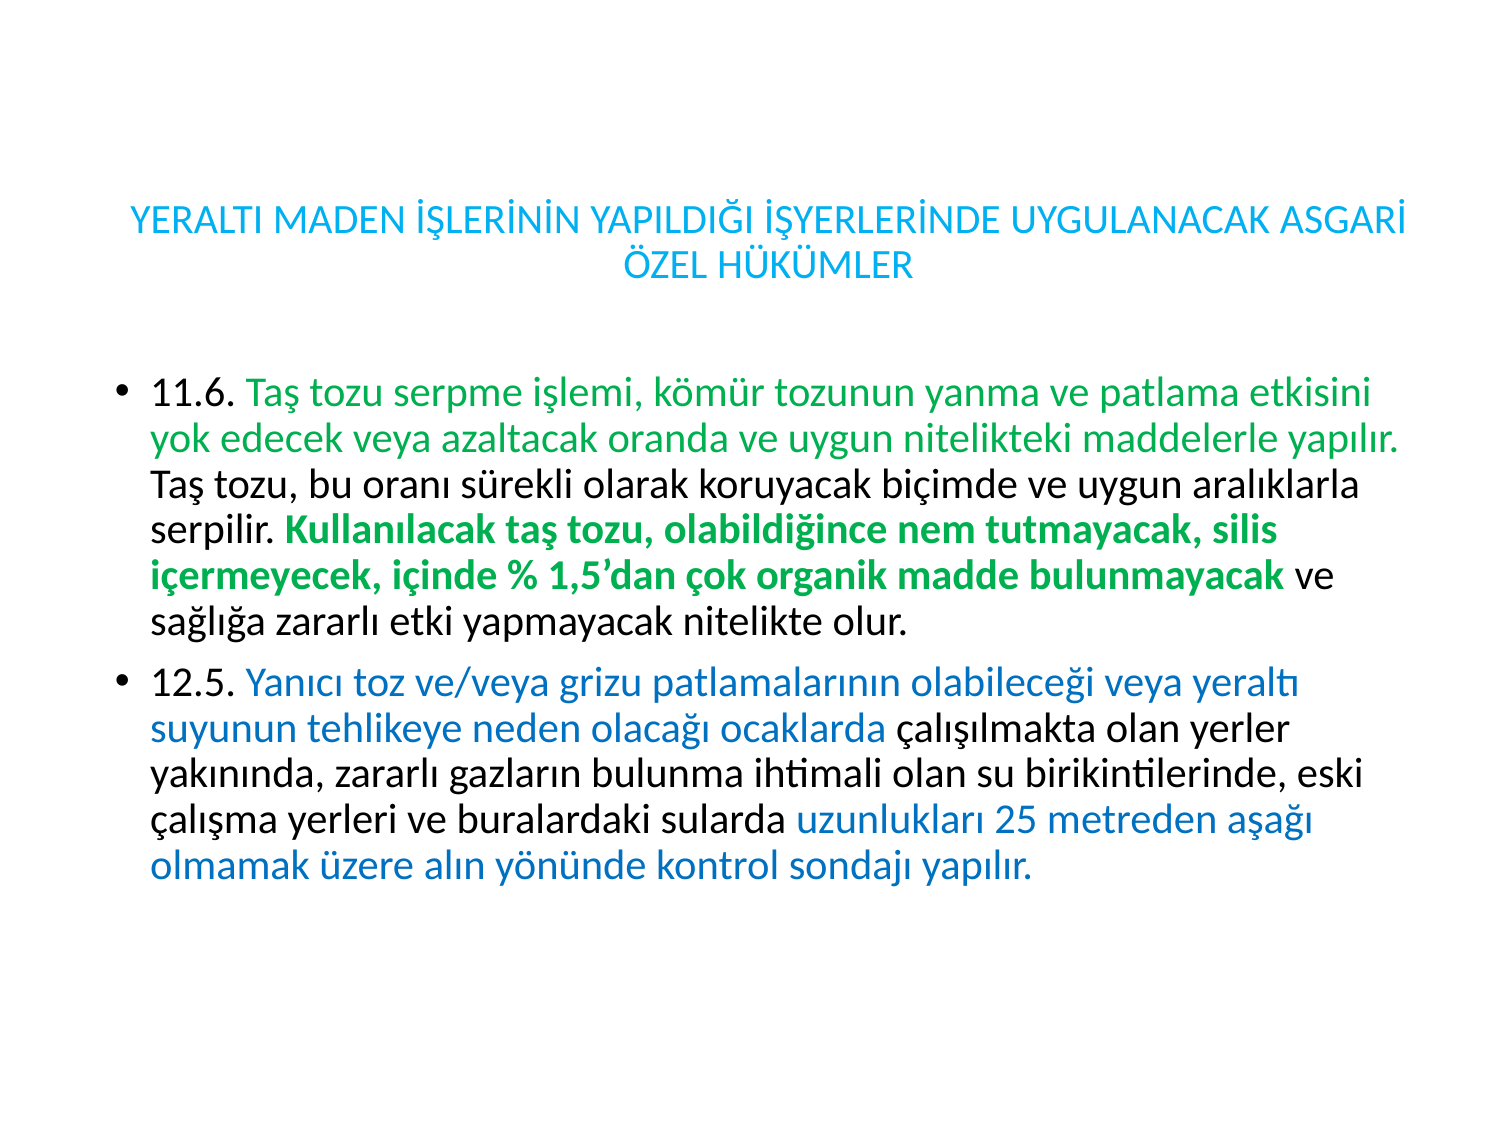

# YERALTI MADEN İŞLERİNİN YAPILDIĞI İŞYERLERİNDE UYGULANACAK ASGARİ ÖZEL HÜKÜMLER
11.6. Taş tozu serpme işlemi, kömür tozunun yanma ve patlama etkisini yok edecek veya azaltacak oranda ve uygun nitelikteki maddelerle yapılır. Taş tozu, bu oranı sürekli olarak koruyacak biçimde ve uygun aralıklarla serpilir. Kullanılacak taş tozu, olabildiğince nem tutmayacak, silis içermeyecek, içinde % 1,5’dan çok organik madde bulunmayacak ve sağlığa zararlı etki yapmayacak nitelikte olur.
12.5. Yanıcı toz ve/veya grizu patlamalarının olabileceği veya yeraltı suyunun tehlikeye neden olacağı ocaklarda çalışılmakta olan yerler yakınında, zararlı gazların bulunma ihtimali olan su birikintilerinde, eski çalışma yerleri ve buralardaki sularda uzunlukları 25 metreden aşağı olmamak üzere alın yönünde kontrol sondajı yapılır.